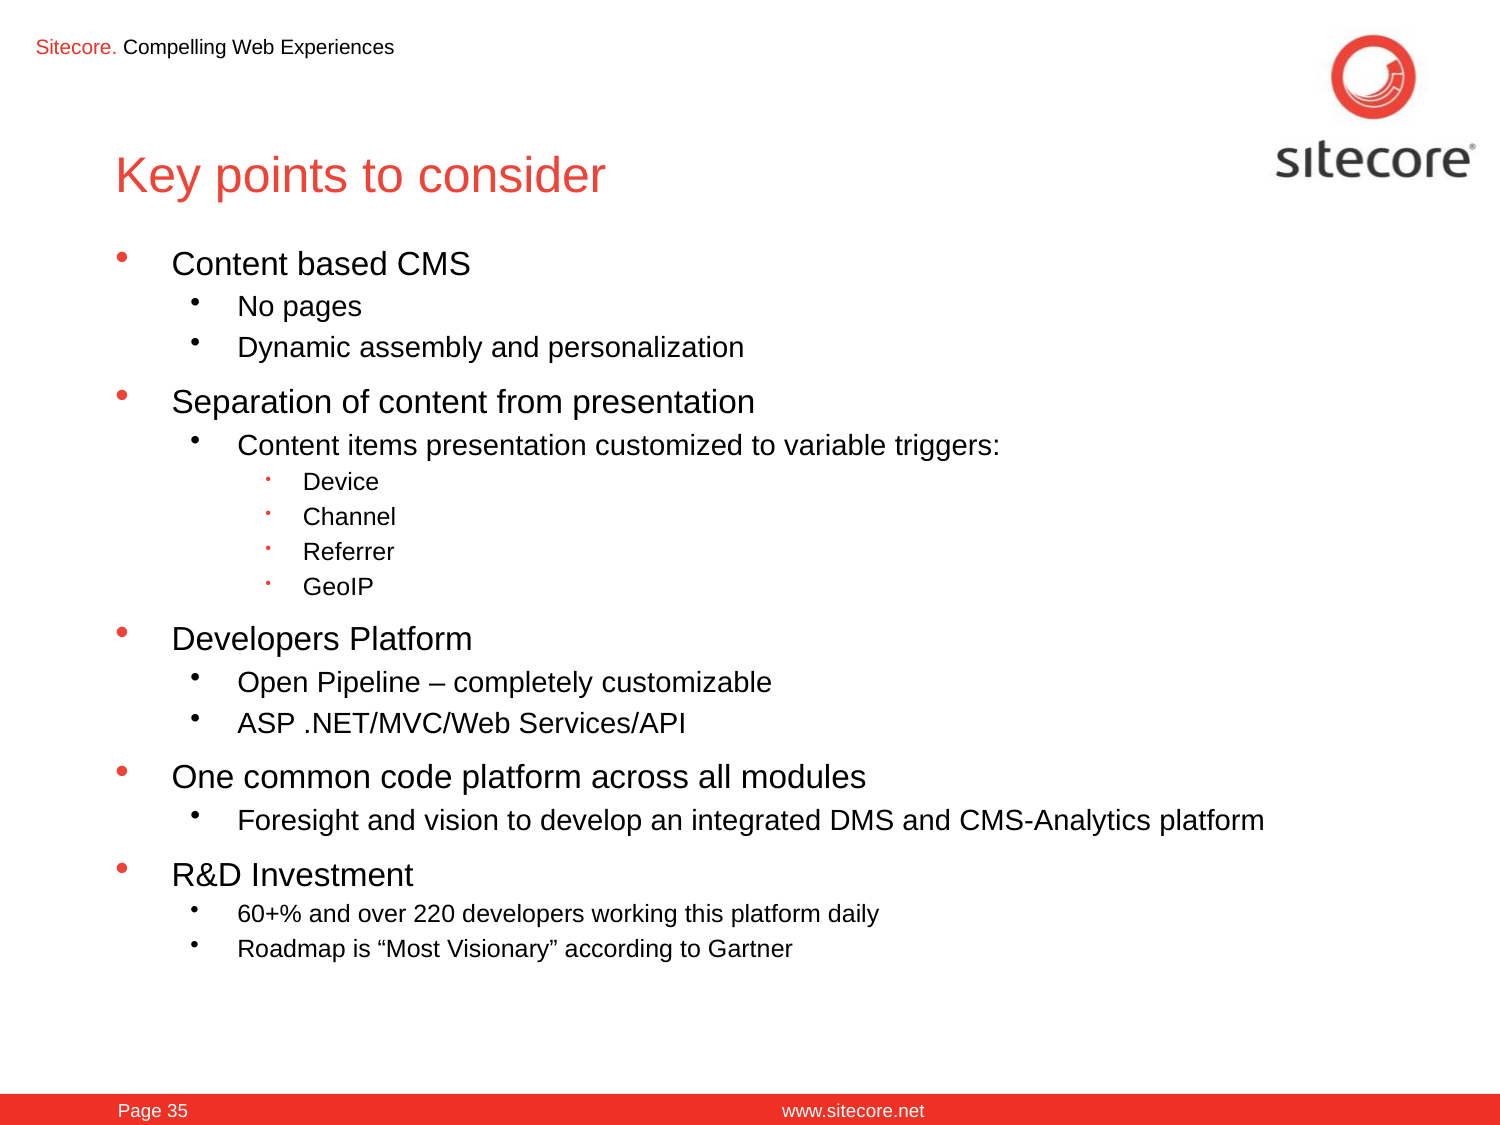

# Key points to consider
Content based CMS
No pages
Dynamic assembly and personalization
Separation of content from presentation
Content items presentation customized to variable triggers:
Device
Channel
Referrer
GeoIP
Developers Platform
Open Pipeline – completely customizable
ASP .NET/MVC/Web Services/API
One common code platform across all modules
Foresight and vision to develop an integrated DMS and CMS-Analytics platform
R&D Investment
60+% and over 220 developers working this platform daily
Roadmap is “Most Visionary” according to Gartner